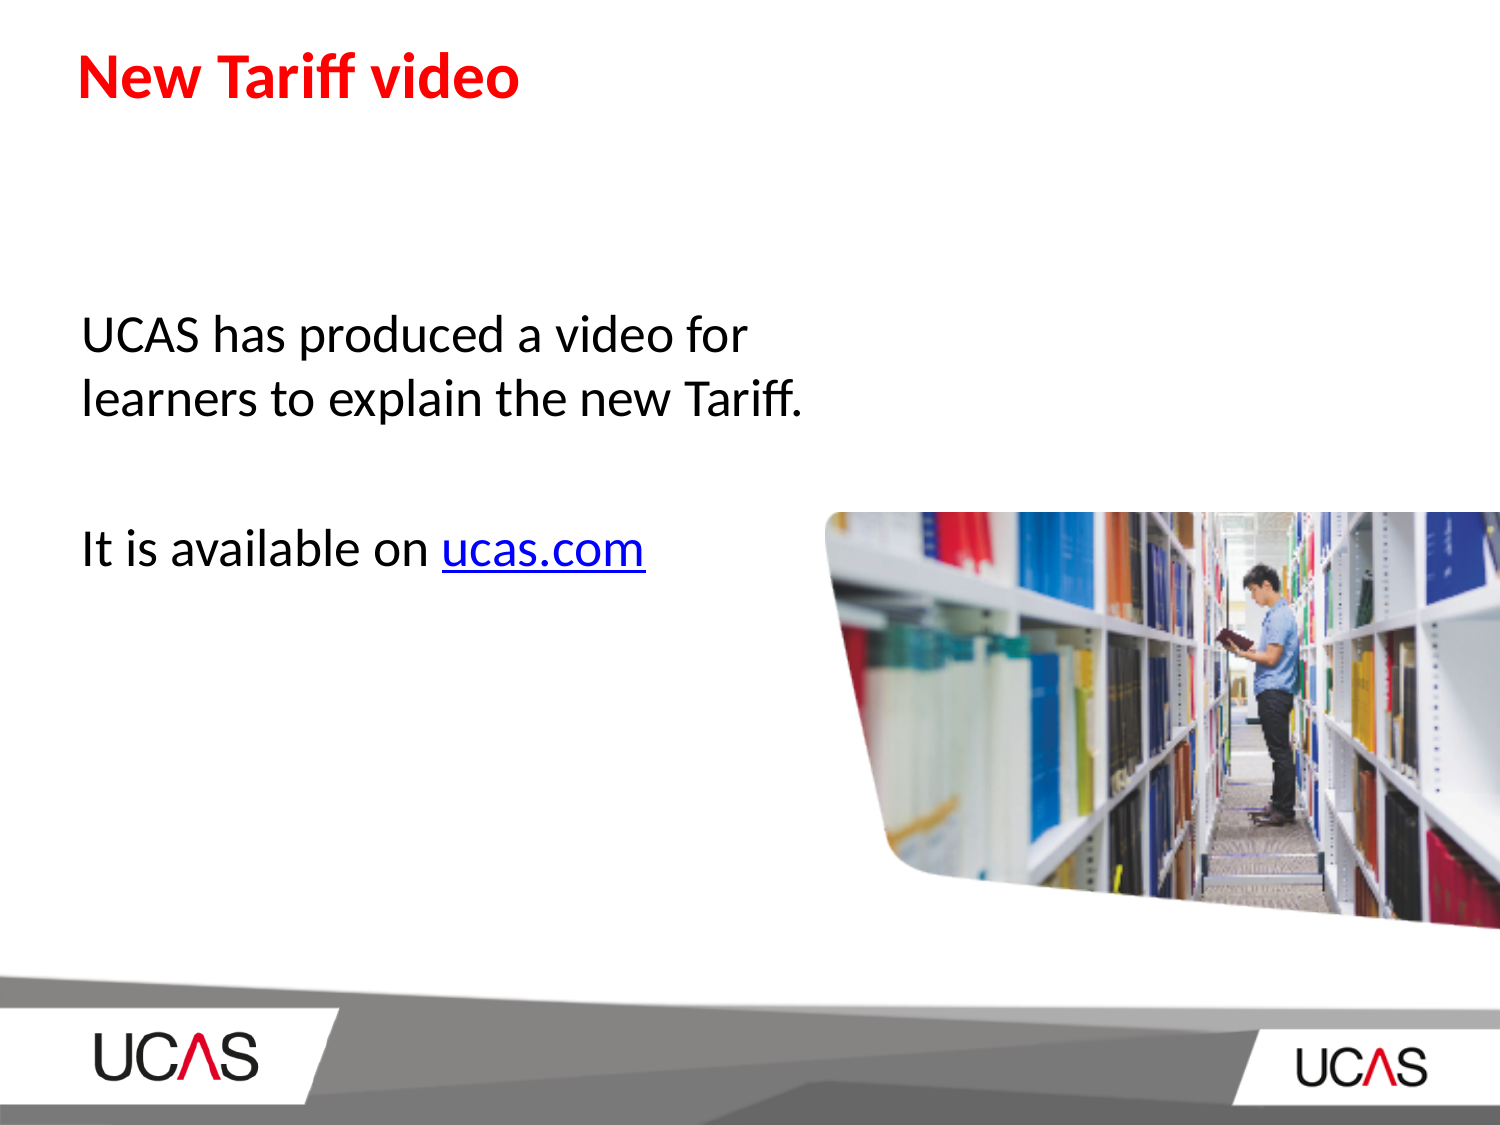

# New Tariff video

UCAS has produced a video for learners to explain the new Tariff.

It is available on ucas.com